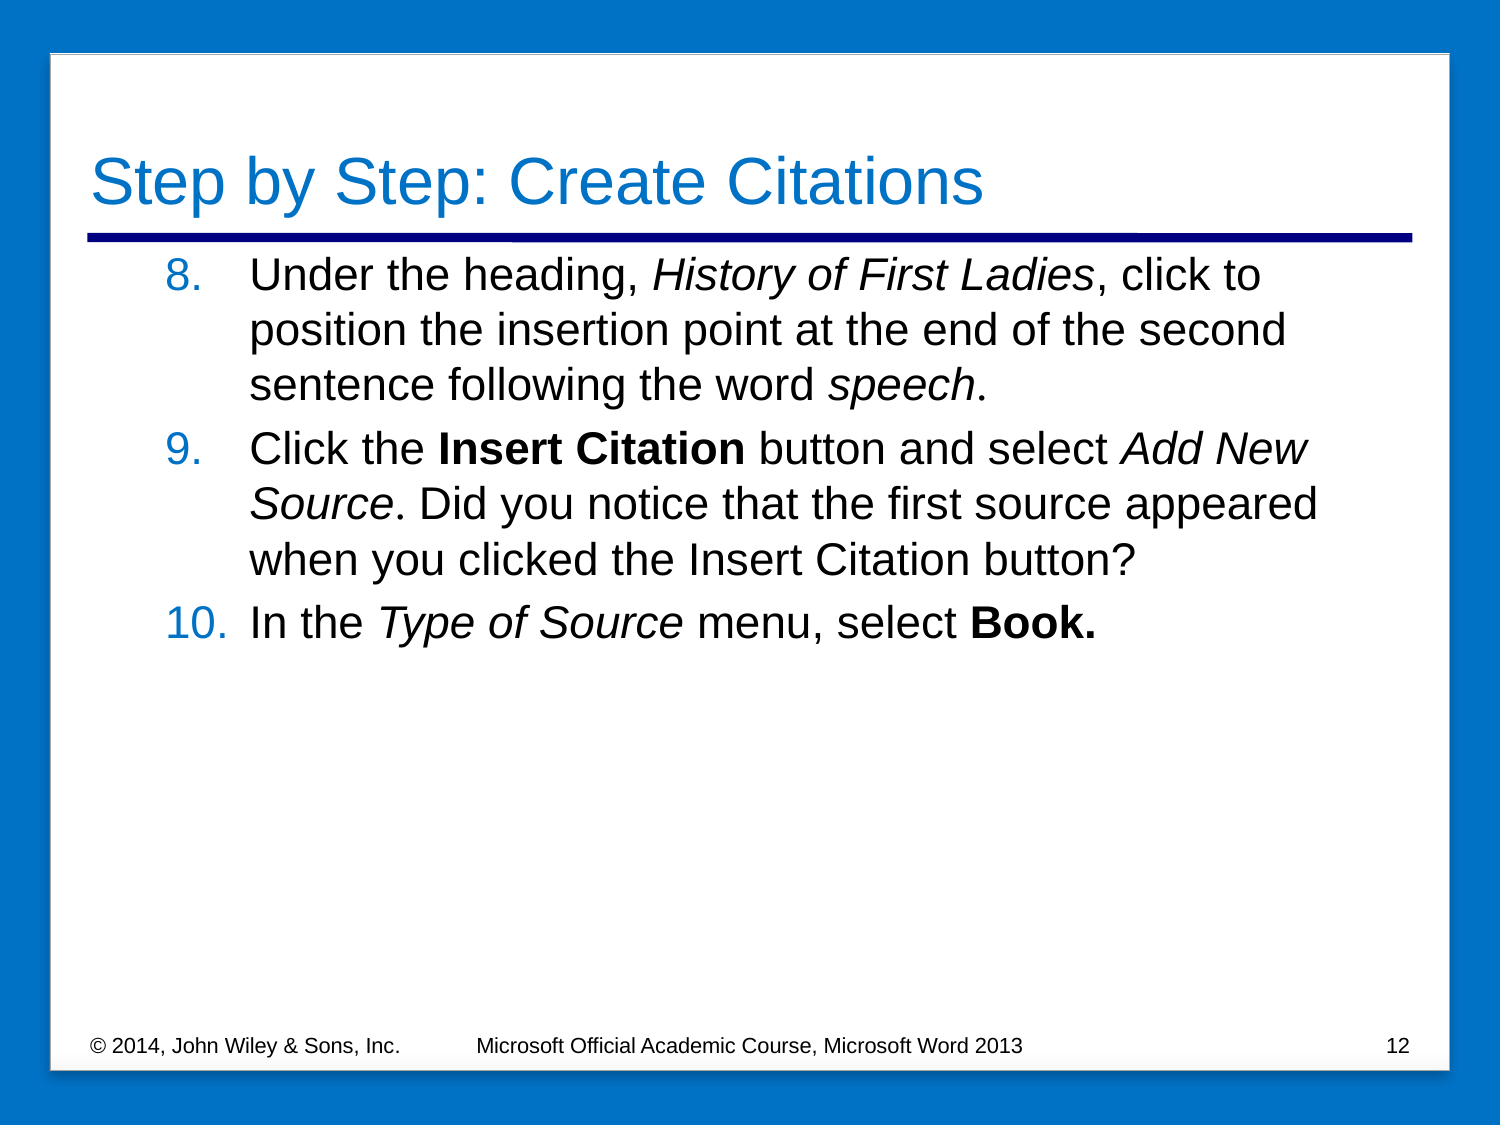

# Step by Step: Create Citations
Under the heading, History of First Ladies, click to position the insertion point at the end of the second sentence following the word speech.
Click the Insert Citation button and select Add New Source. Did you notice that the first source appeared when you clicked the Insert Citation button?
In the Type of Source menu, select Book.

© 2014, John Wiley & Sons, Inc.
Microsoft Official Academic Course, Microsoft Word 2013
12